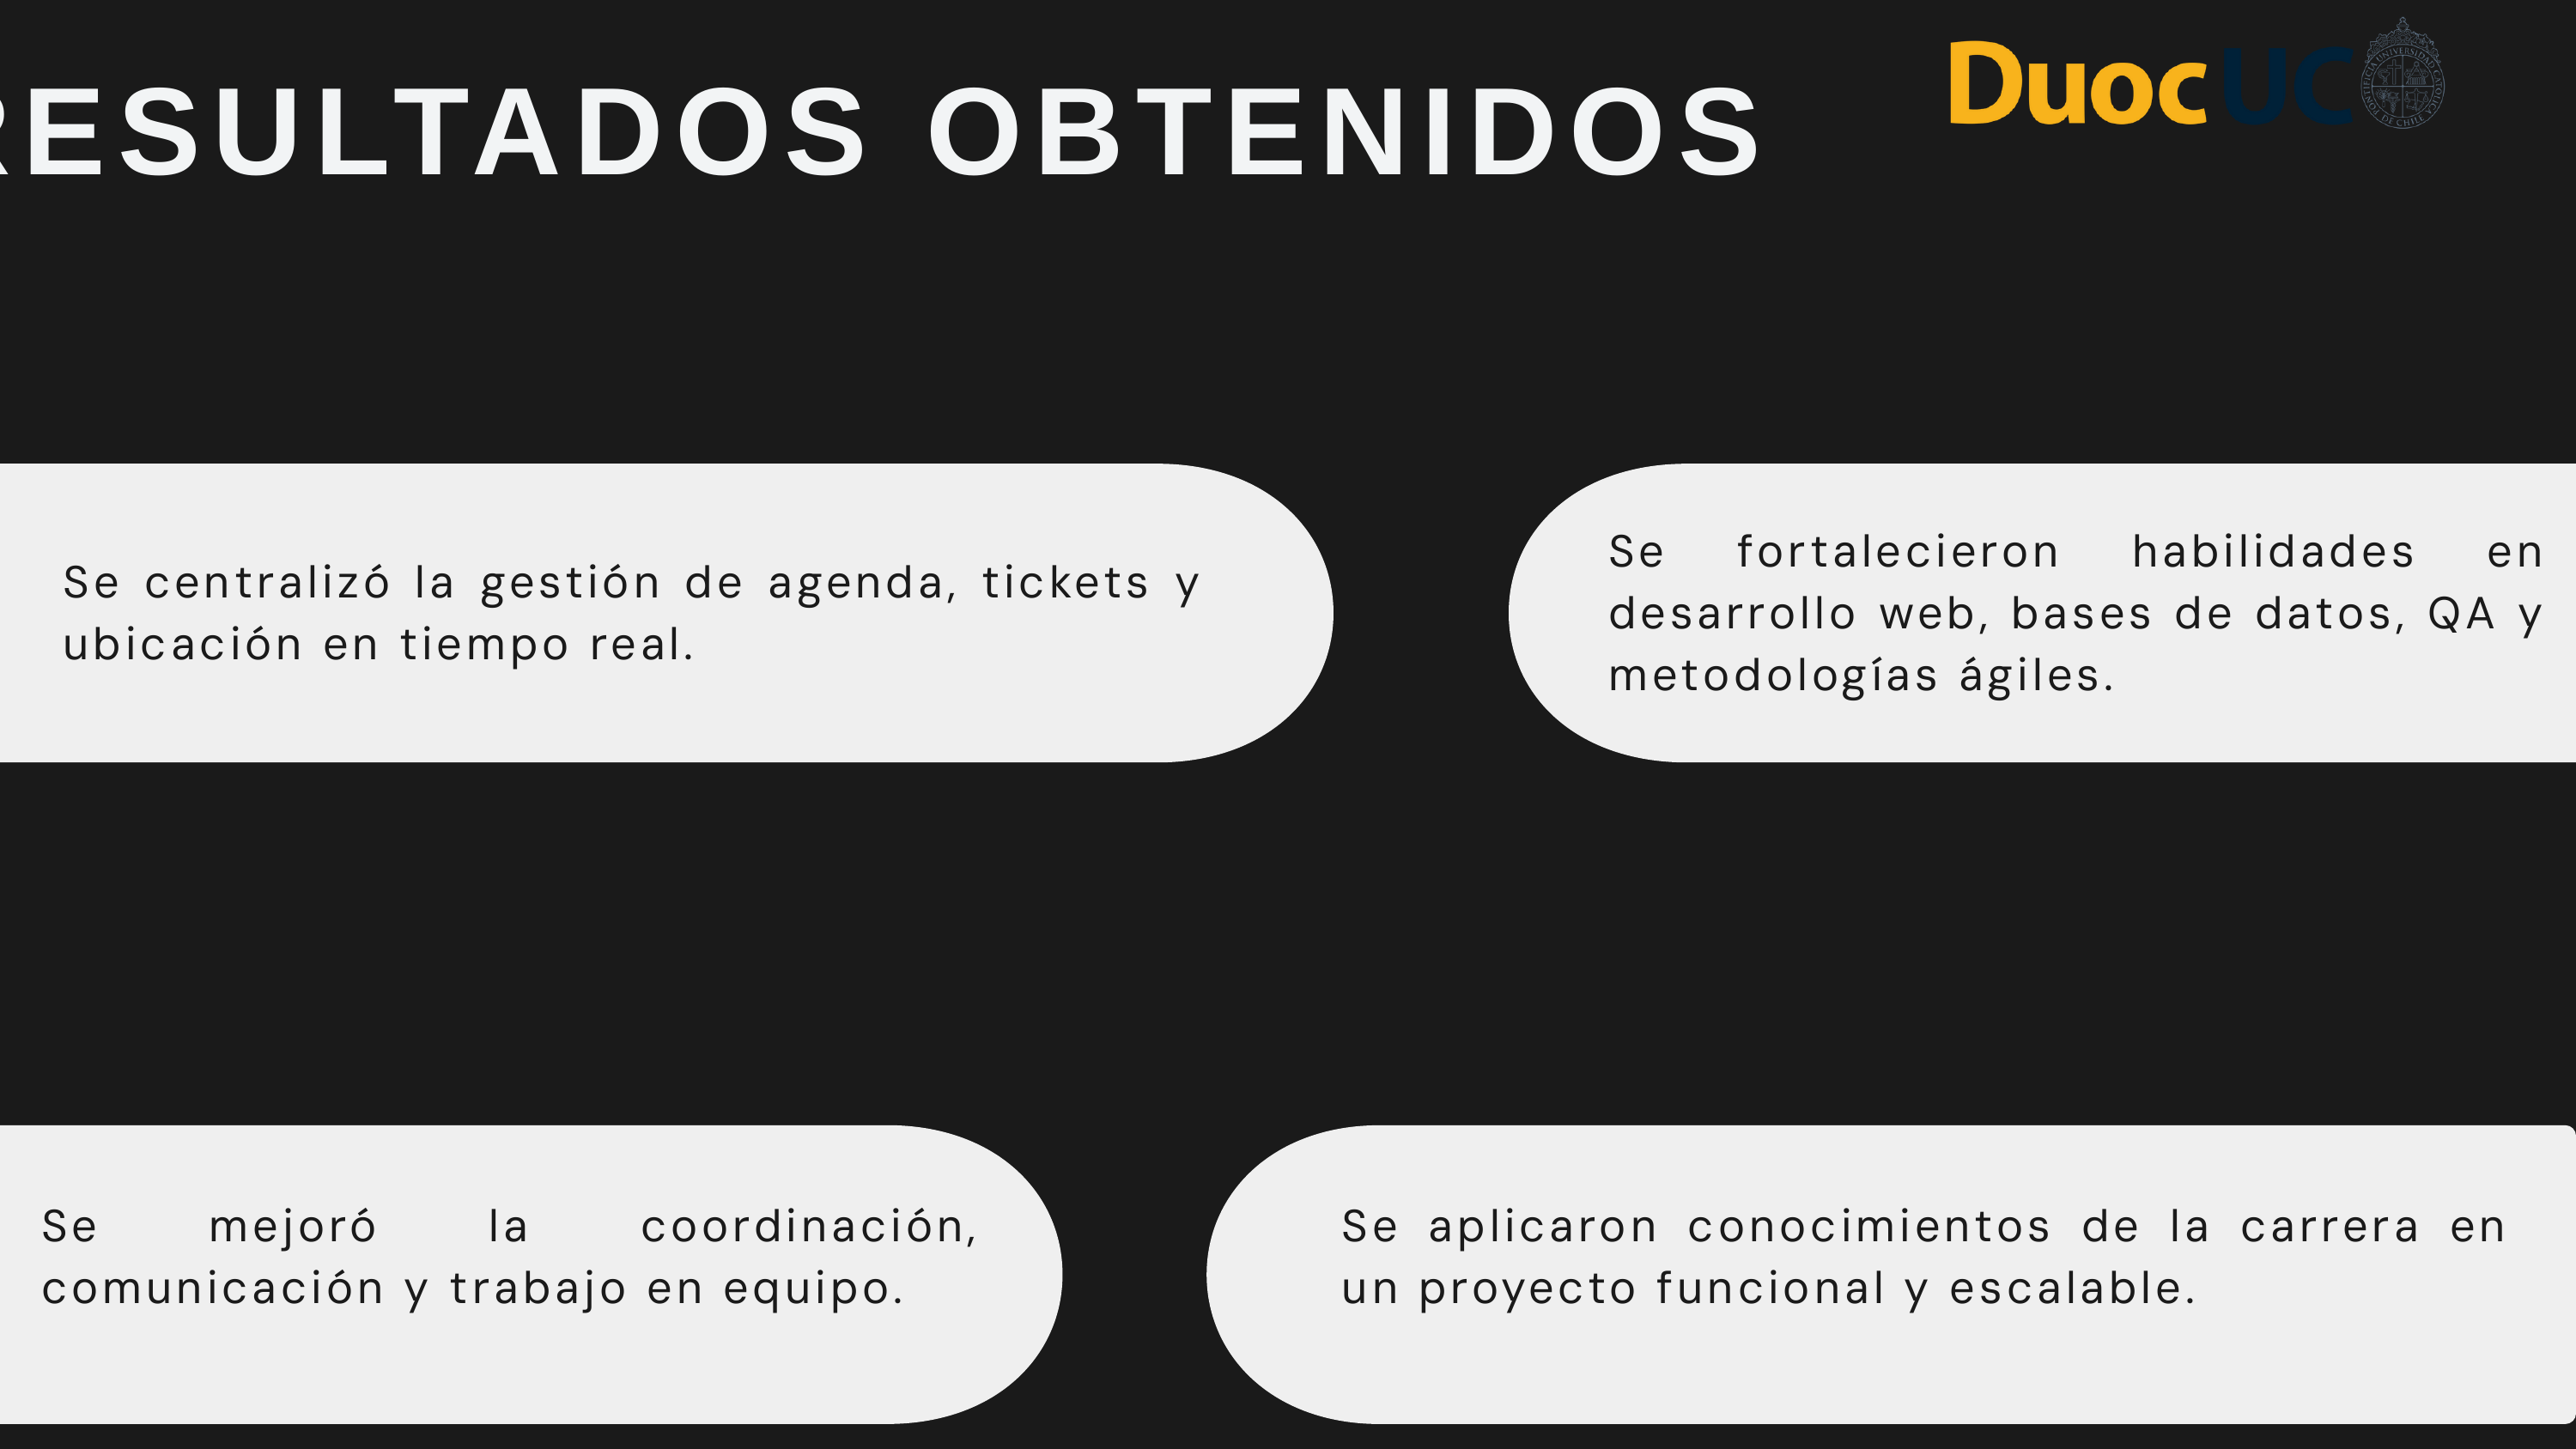

RESULTADOS OBTENIDOS

Se fortalecieron habilidades en desarrollo web, bases de datos, QA y metodologías ágiles.

Se centralizó la gestión de agenda, tickets y ubicación en tiempo real.

Se mejoró la coordinación, comunicación y trabajo en equipo.

Se aplicaron conocimientos de la carrera en un proyecto funcional y escalable.